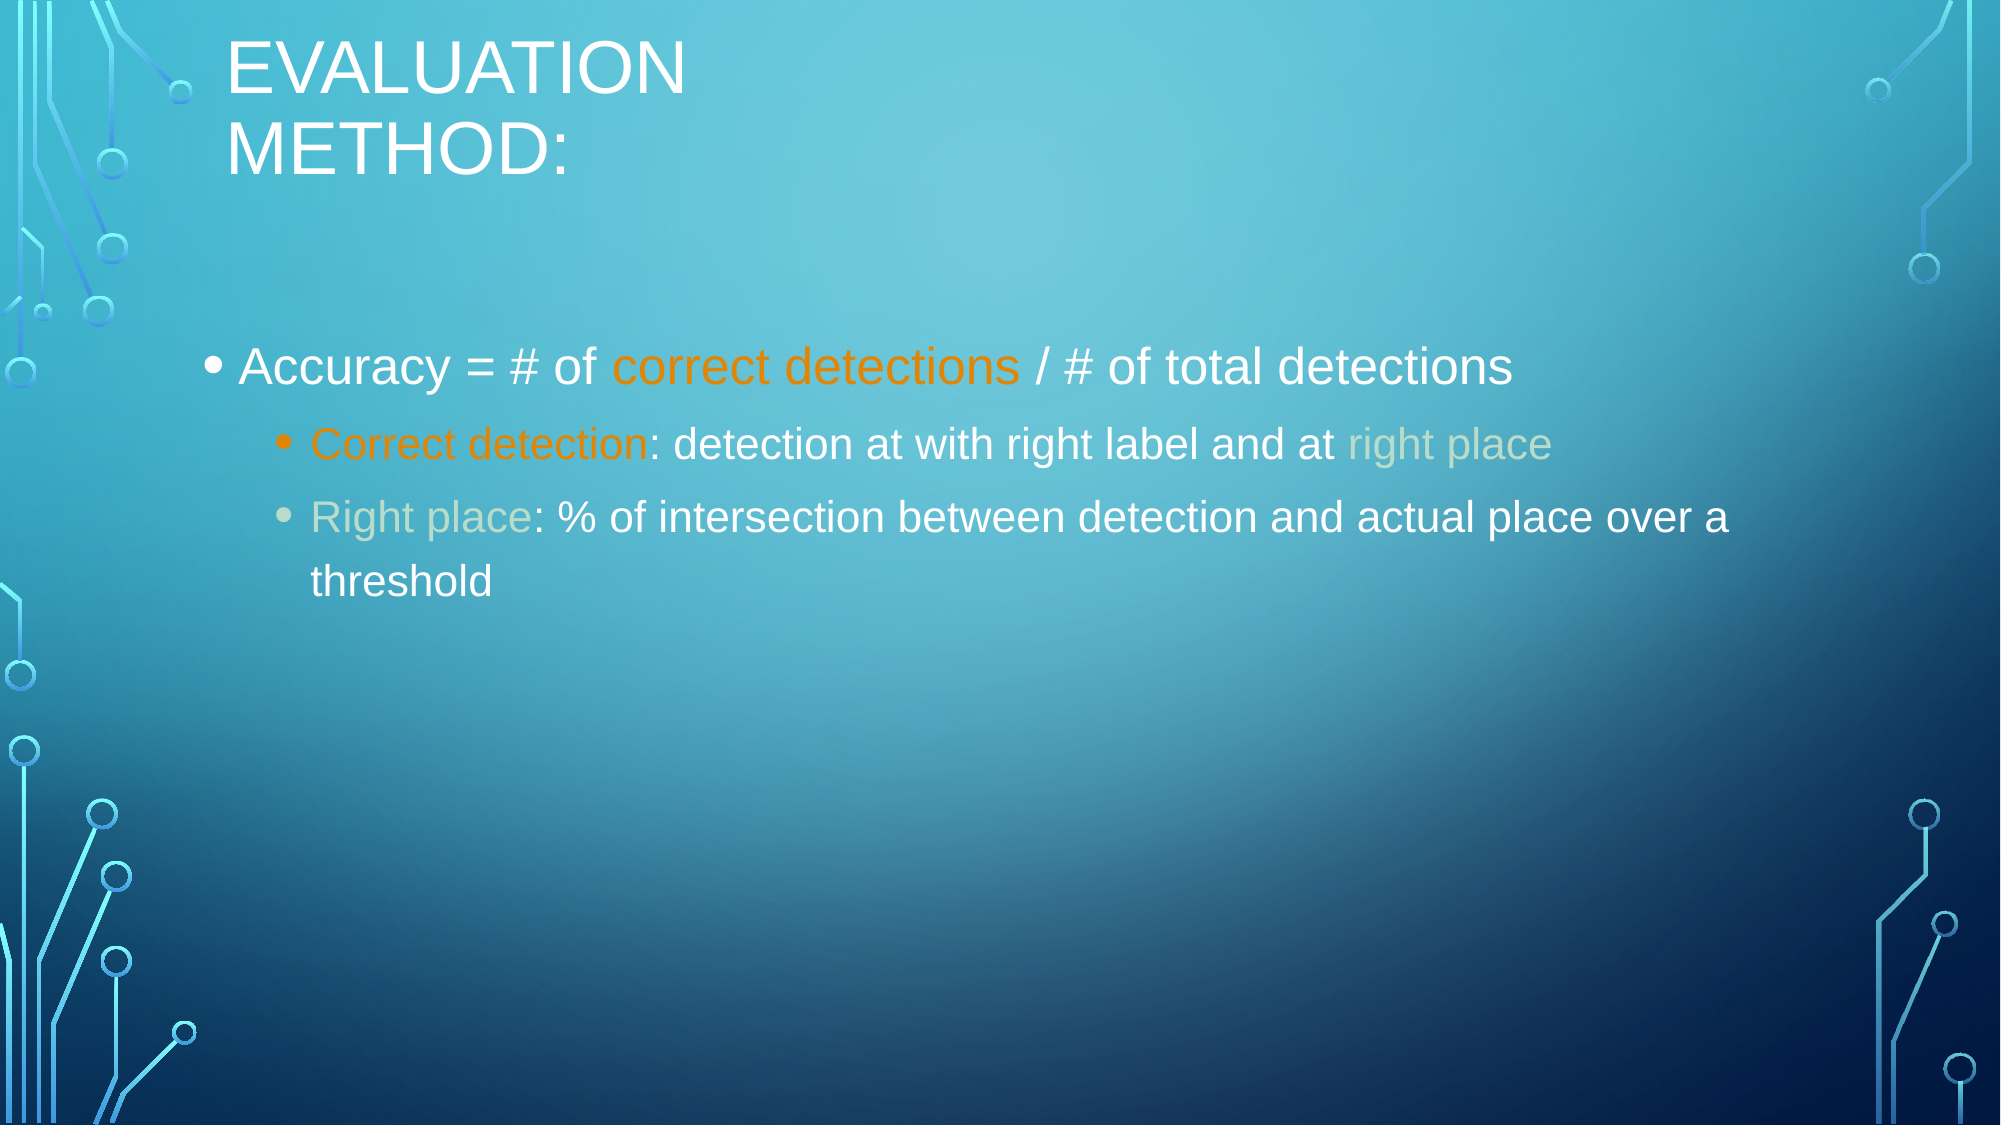

# Evaluation method:
Accuracy = # of correct detections / # of total detections
Correct detection: detection at with right label and at right place
Right place: % of intersection between detection and actual place over a threshold